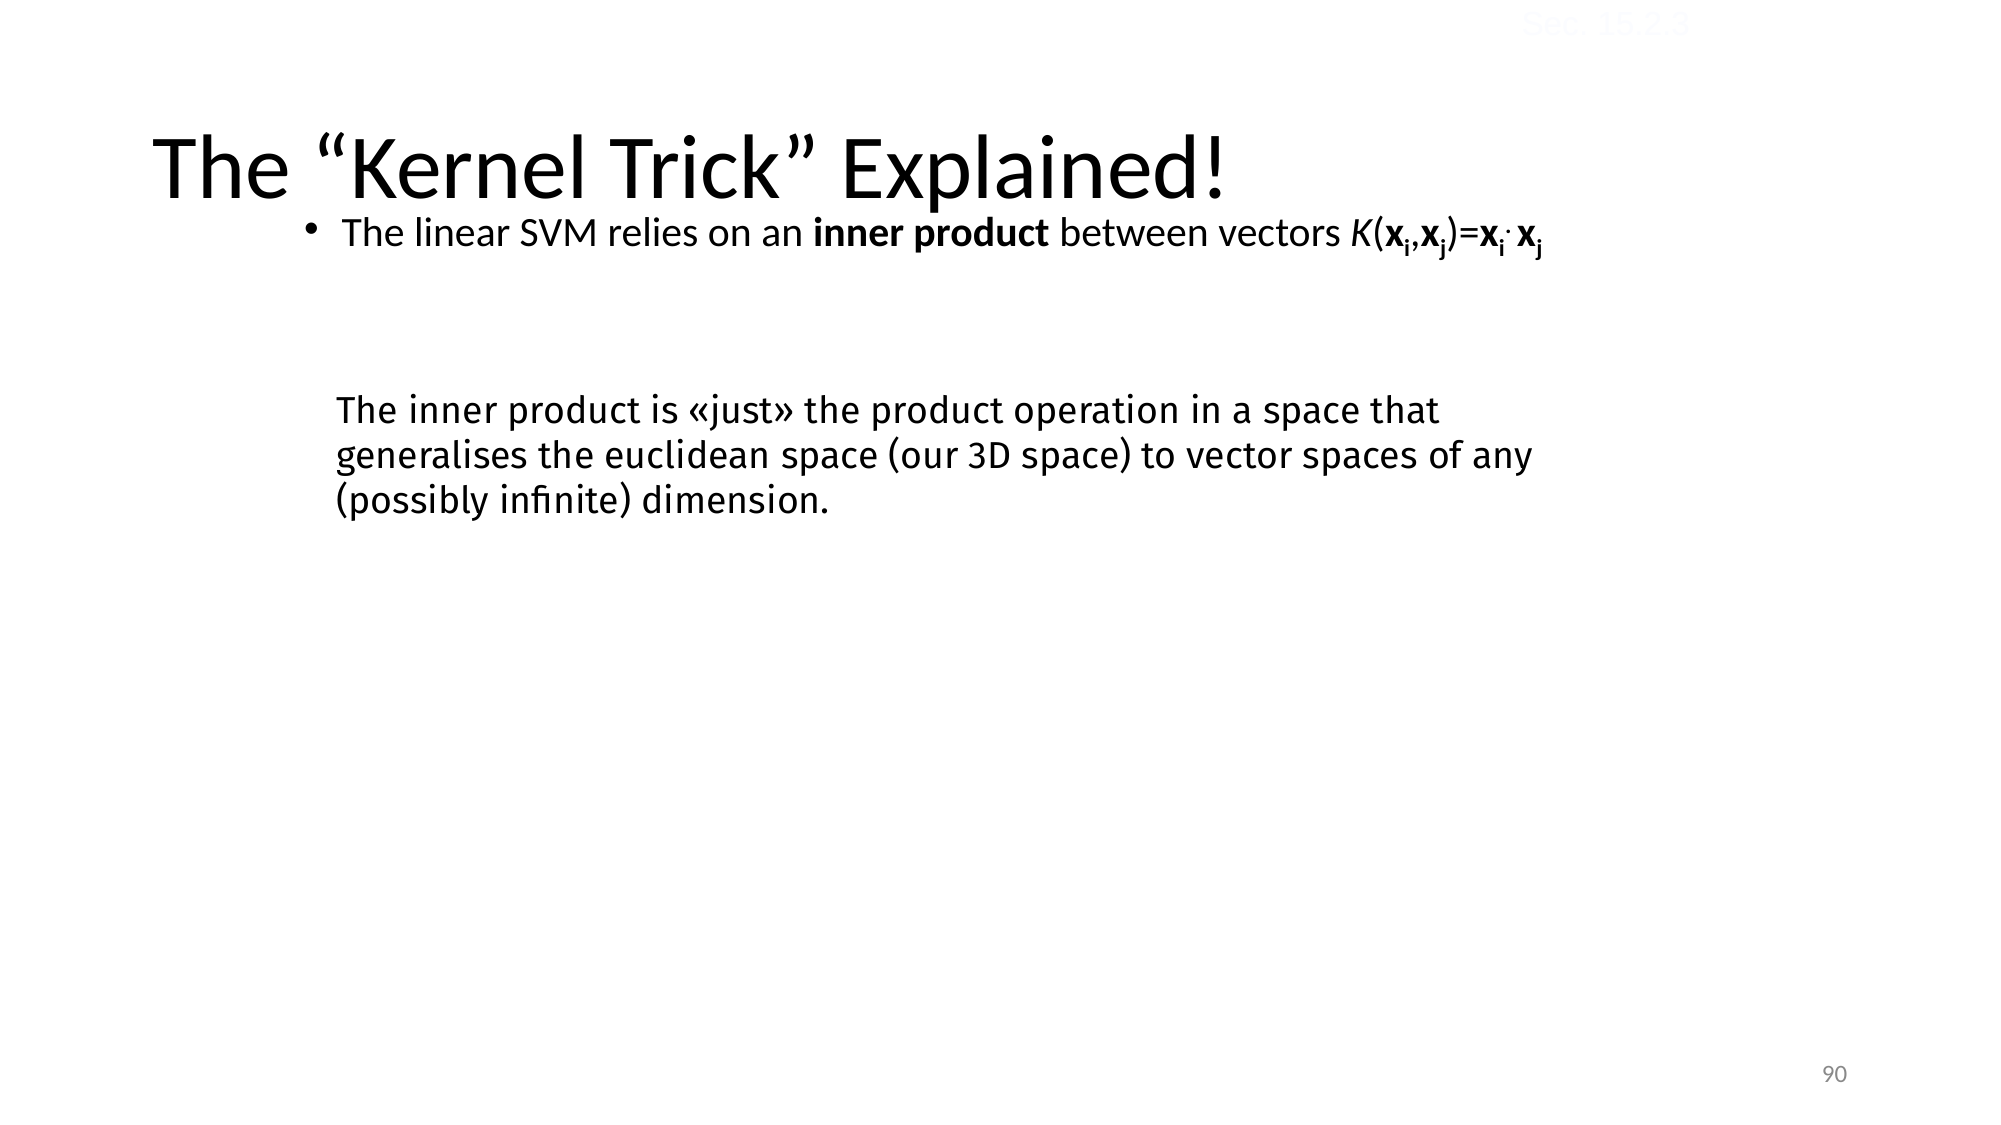

Sec. 15.2.3
# The “Kernel Trick” Explained!
The linear SVM relies on an inner product between vectors K(xi,xj)=xi. xj
The inner product is «just» the product operation in a space that generalises the euclidean space (our 3D space) to vector spaces of any (possibly infinite) dimension.

90